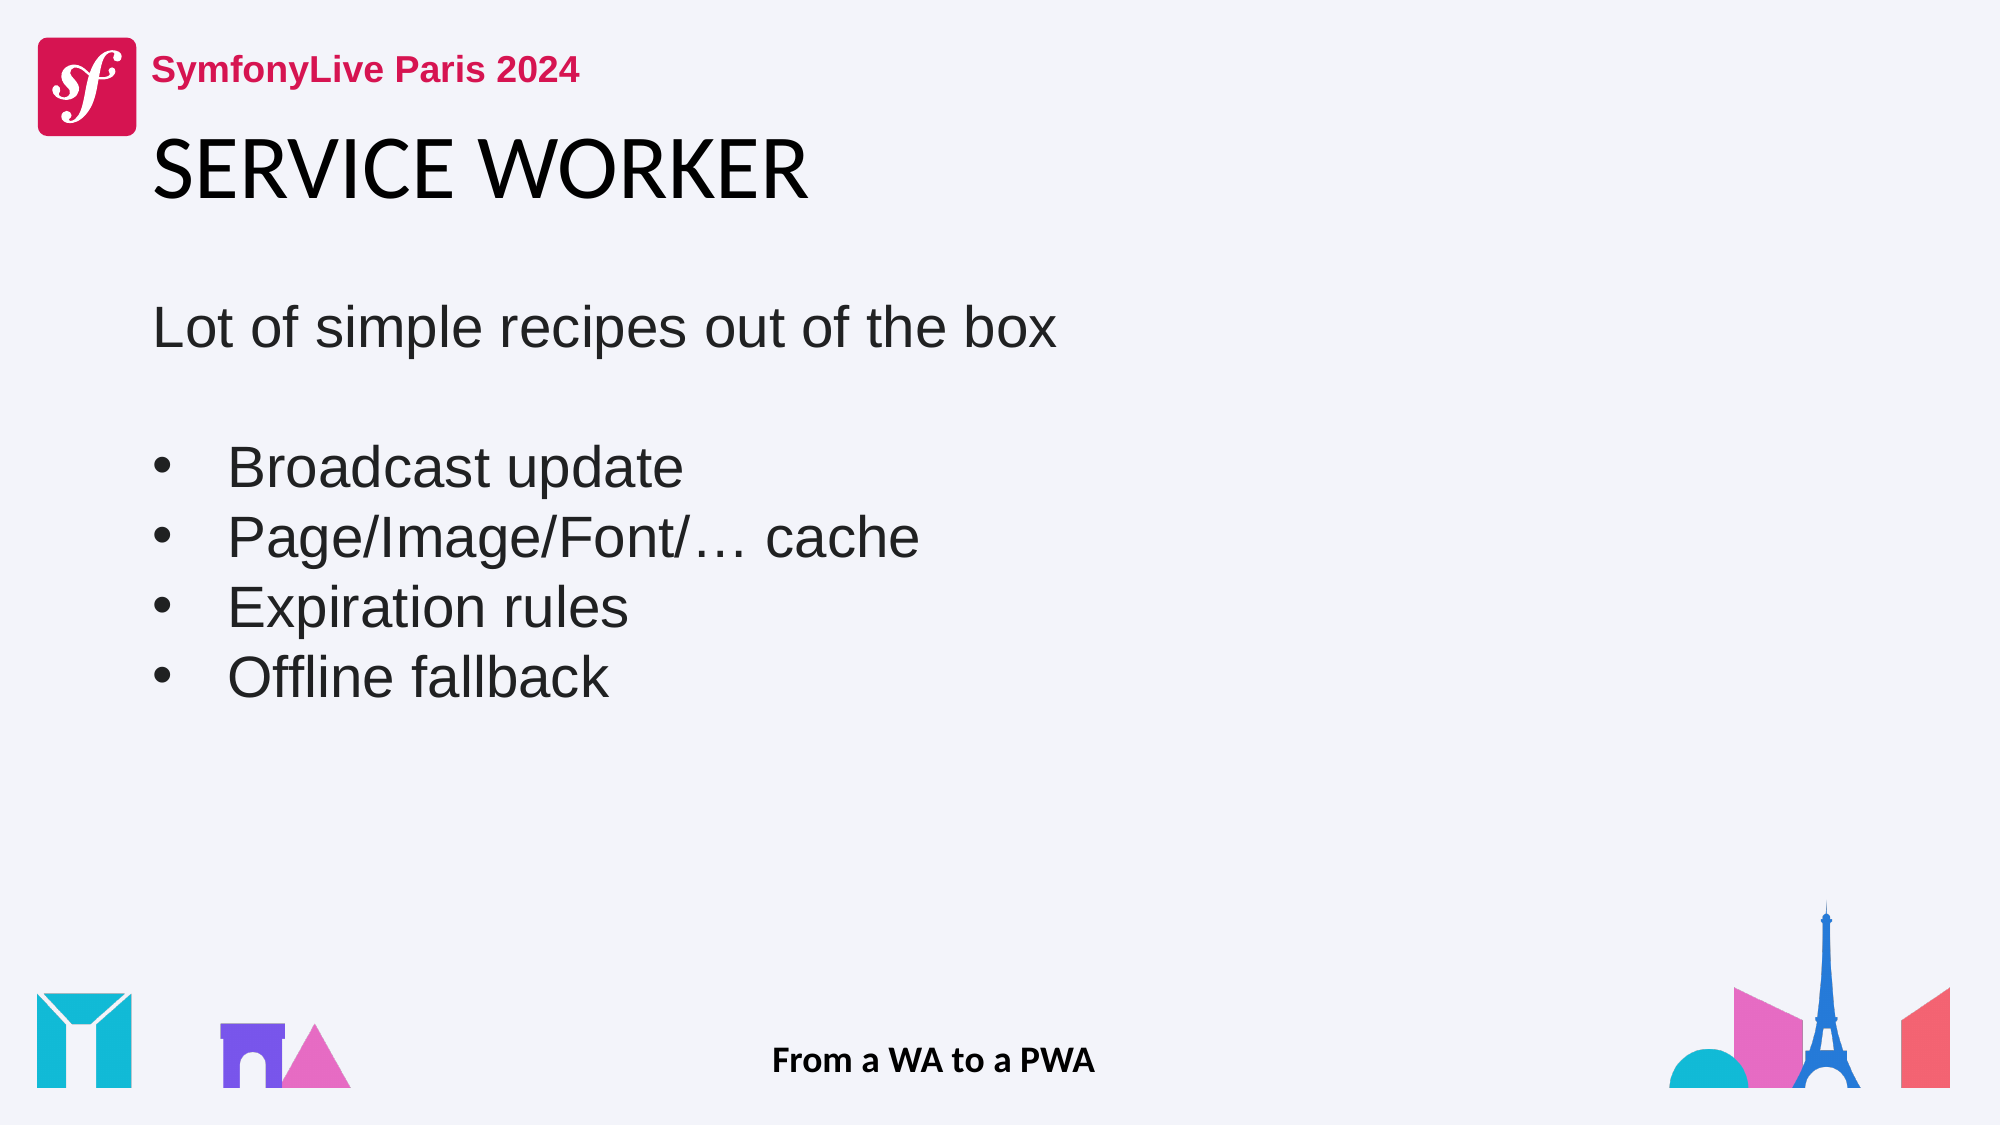

# SERVICE WORKER
Lot of simple recipes out of the box

Broadcast update
Page/Image/Font/… cache
Expiration rules
Offline fallback